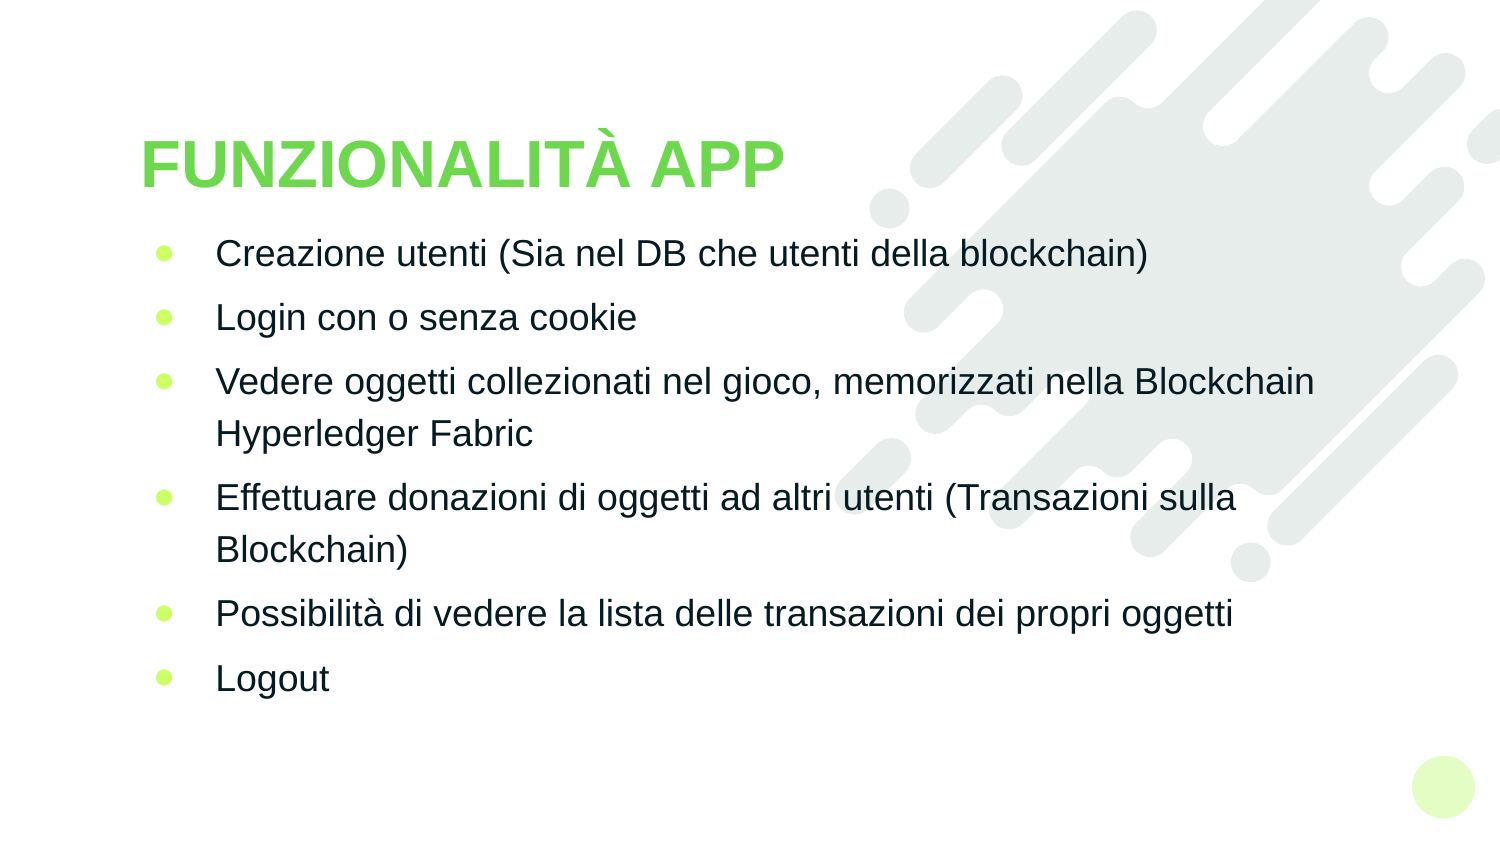

# FUNZIONALITÀ APP
Creazione utenti (Sia nel DB che utenti della blockchain)
Login con o senza cookie
Vedere oggetti collezionati nel gioco, memorizzati nella Blockchain Hyperledger Fabric
Effettuare donazioni di oggetti ad altri utenti (Transazioni sulla Blockchain)
Possibilità di vedere la lista delle transazioni dei propri oggetti
Logout